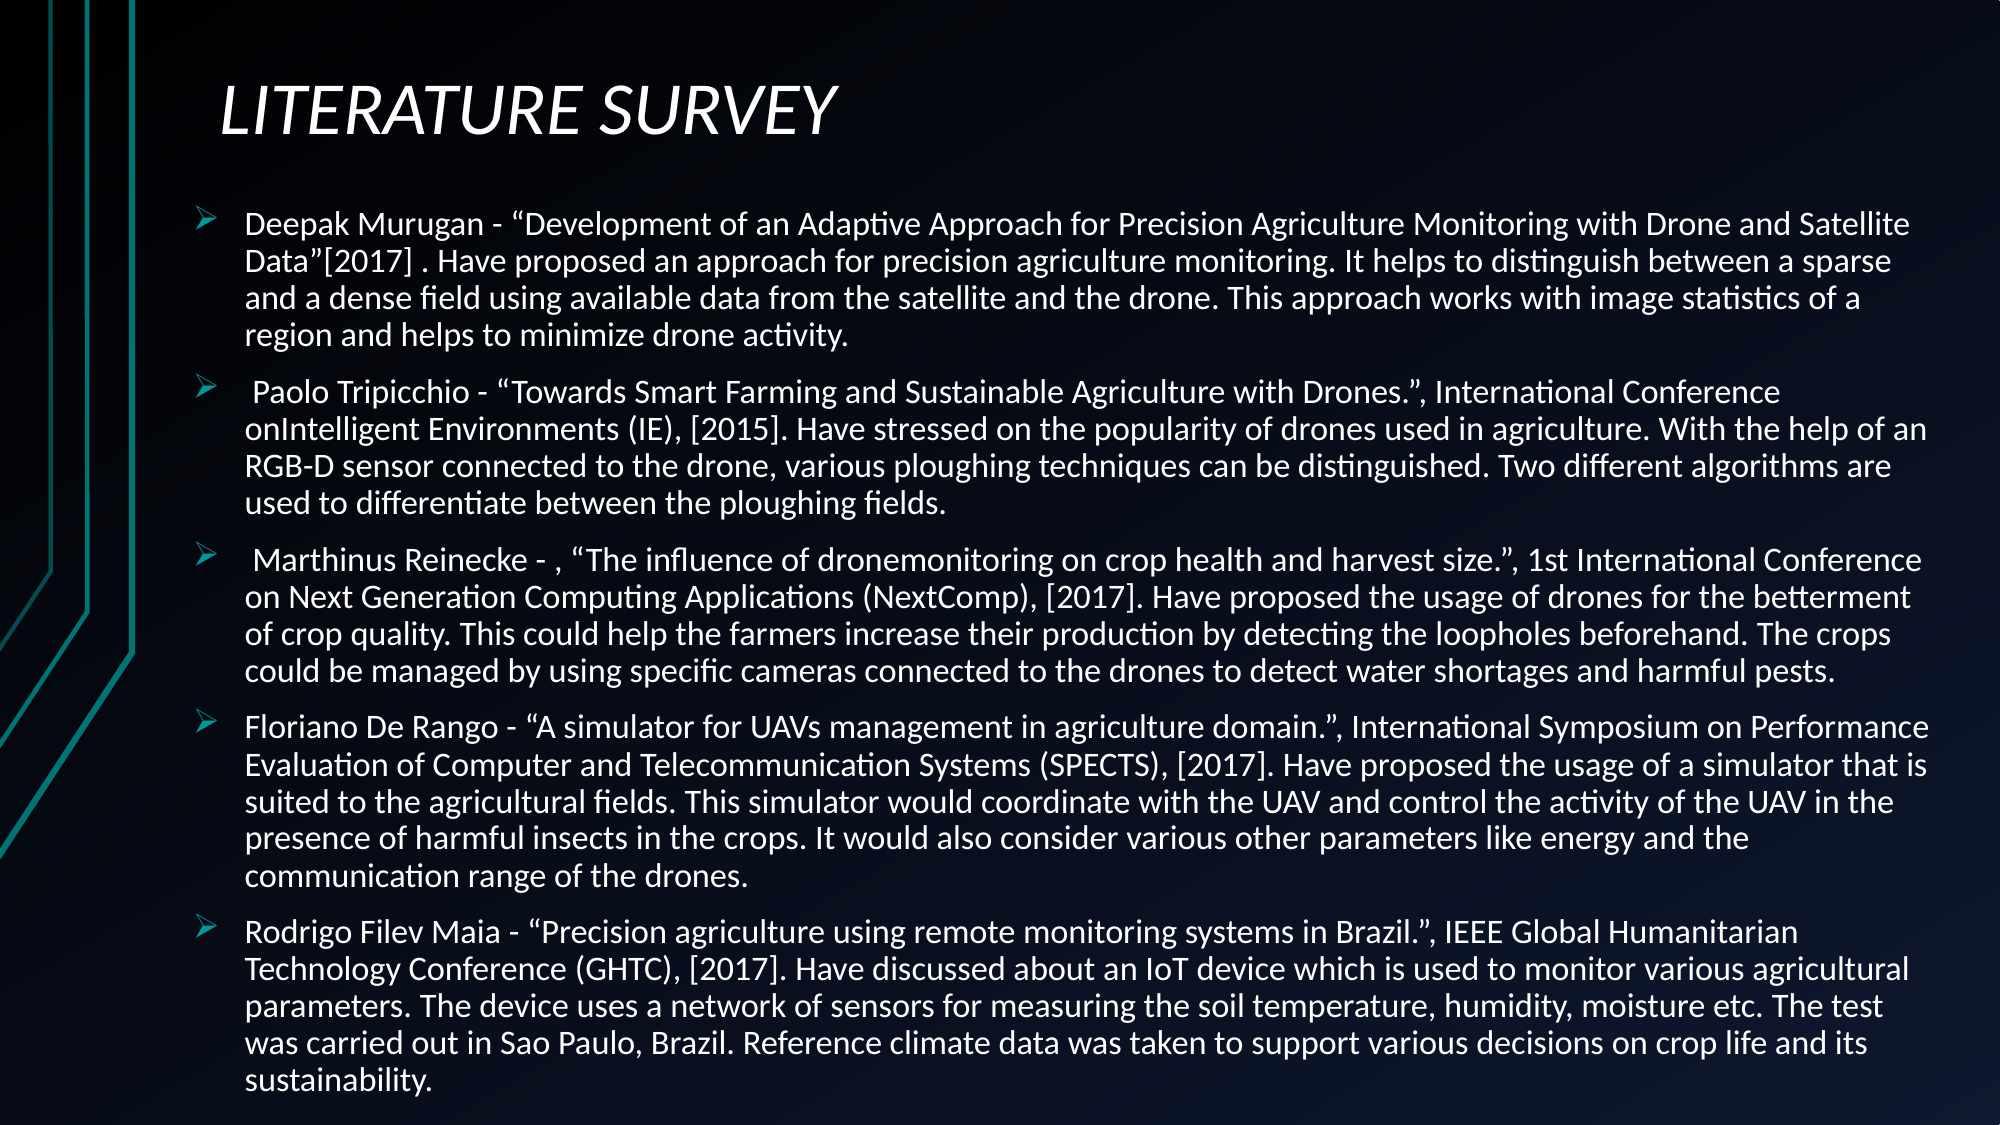

# LITERATURE SURVEY
Deepak Murugan - “Development of an Adaptive Approach for Precision Agriculture Monitoring with Drone and Satellite Data”[2017] . Have proposed an approach for precision agriculture monitoring. It helps to distinguish between a sparse and a dense field using available data from the satellite and the drone. This approach works with image statistics of a region and helps to minimize drone activity.
 Paolo Tripicchio - “Towards Smart Farming and Sustainable Agriculture with Drones.”, International Conference onIntelligent Environments (IE), [2015]. Have stressed on the popularity of drones used in agriculture. With the help of an RGB-D sensor connected to the drone, various ploughing techniques can be distinguished. Two different algorithms are used to differentiate between the ploughing fields.
 Marthinus Reinecke - , “The influence of dronemonitoring on crop health and harvest size.”, 1st International Conference on Next Generation Computing Applications (NextComp), [2017]. Have proposed the usage of drones for the betterment of crop quality. This could help the farmers increase their production by detecting the loopholes beforehand. The crops could be managed by using specific cameras connected to the drones to detect water shortages and harmful pests.
Floriano De Rango - “A simulator for UAVs management in agriculture domain.”, International Symposium on Performance Evaluation of Computer and Telecommunication Systems (SPECTS), [2017]. Have proposed the usage of a simulator that is suited to the agricultural fields. This simulator would coordinate with the UAV and control the activity of the UAV in the presence of harmful insects in the crops. It would also consider various other parameters like energy and the communication range of the drones.
Rodrigo Filev Maia - “Precision agriculture using remote monitoring systems in Brazil.”, IEEE Global Humanitarian Technology Conference (GHTC), [2017]. Have discussed about an IoT device which is used to monitor various agricultural parameters. The device uses a network of sensors for measuring the soil temperature, humidity, moisture etc. The test was carried out in Sao Paulo, Brazil. Reference climate data was taken to support various decisions on crop life and its sustainability.